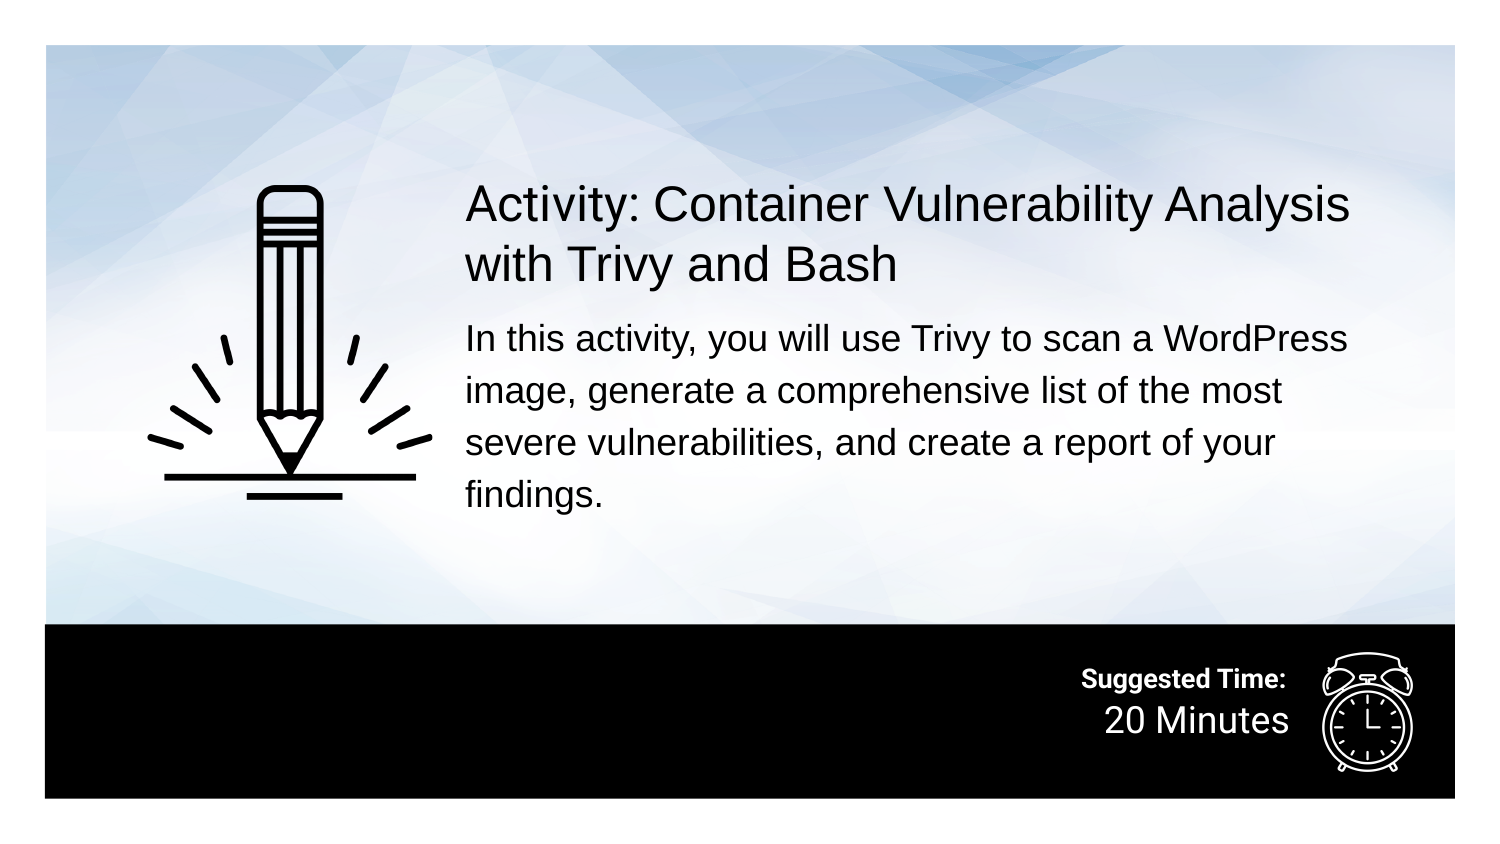

Activity: Container Vulnerability Analysis with Trivy and Bash
In this activity, you will use Trivy to scan a WordPress image, generate a comprehensive list of the most severe vulnerabilities, and create a report of your findings.
# 20 Minutes